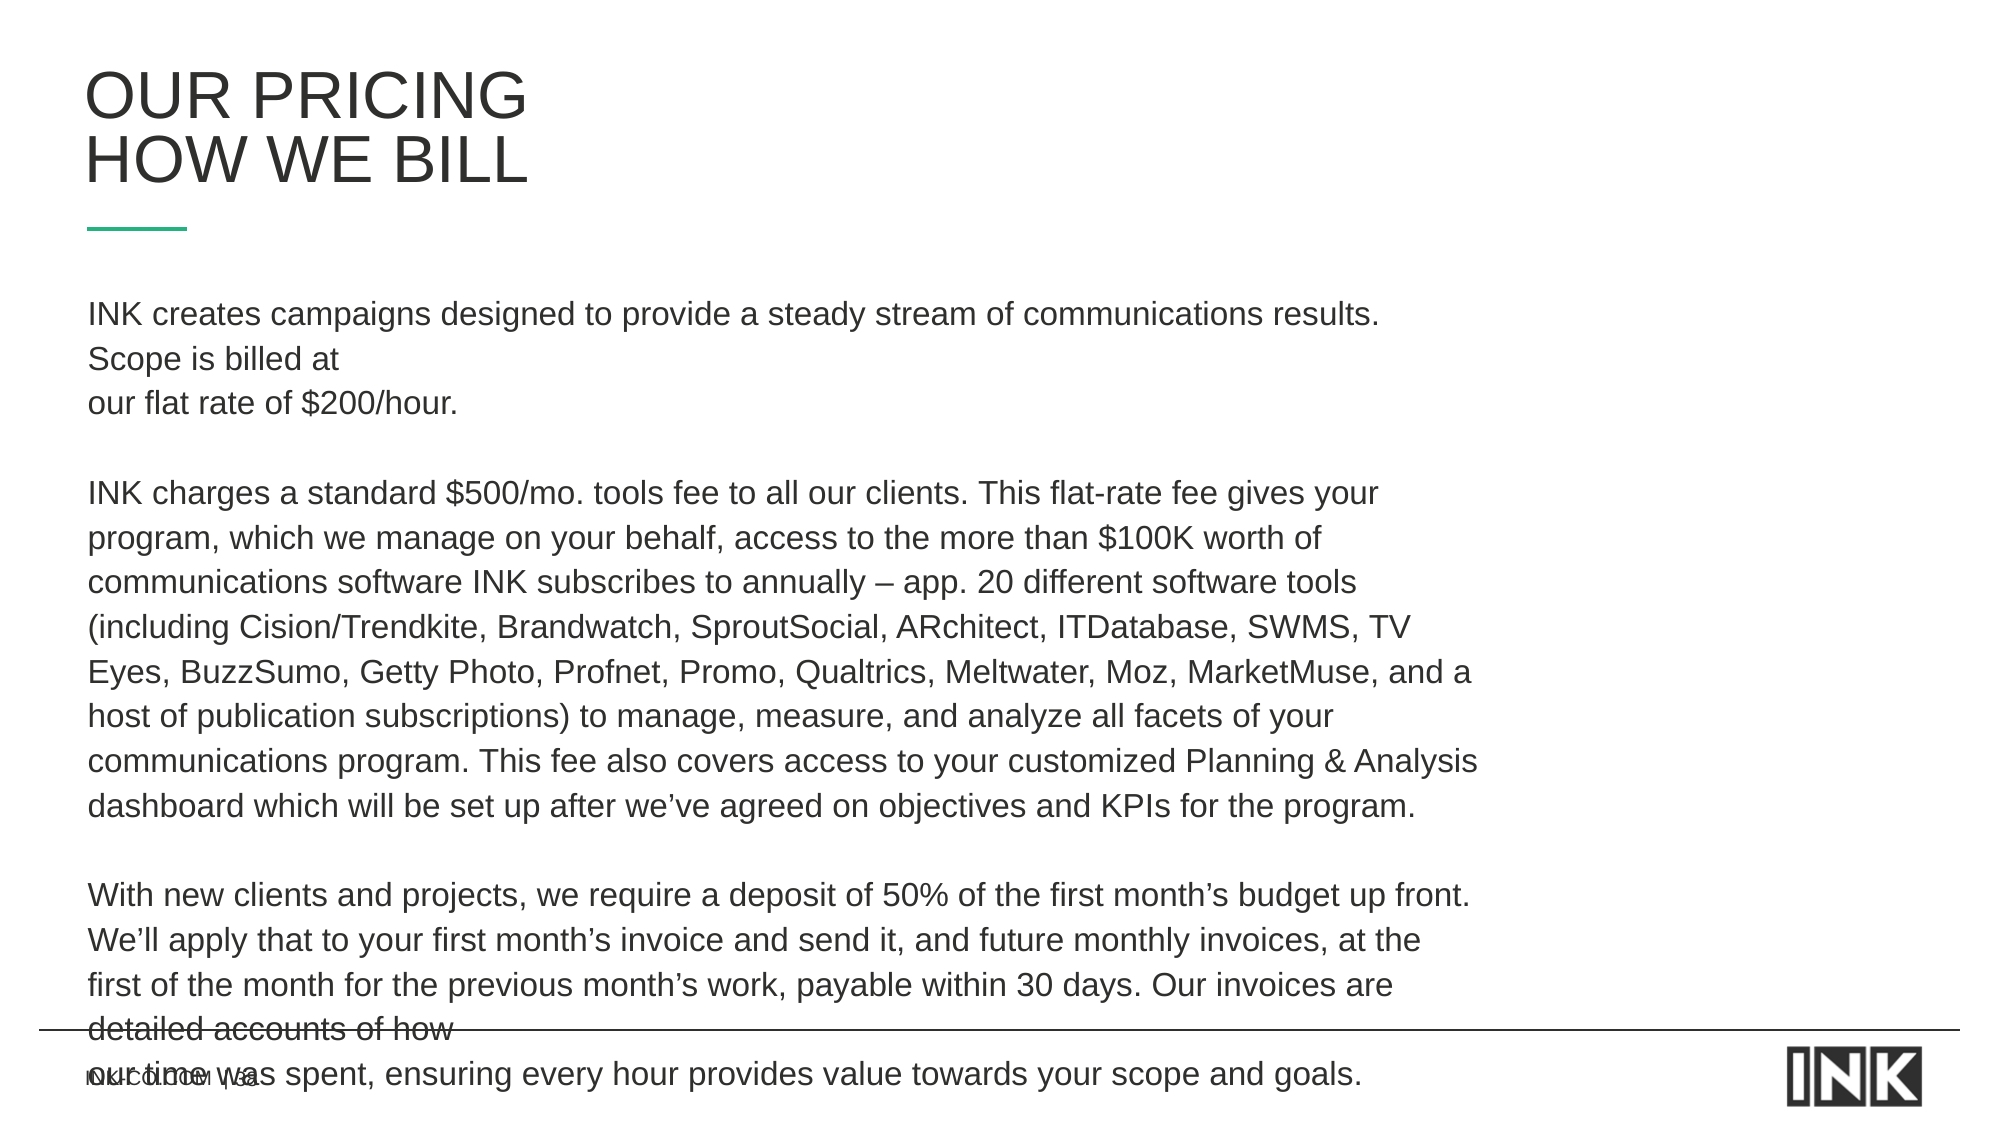

# Our pricing How we bill
INK creates campaigns designed to provide a steady stream of communications results. Scope is billed at
our flat rate of $200/hour.

INK charges a standard $500/mo. tools fee to all our clients. This flat-rate fee gives your program, which we manage on your behalf, access to the more than $100K worth of communications software INK subscribes to annually – app. 20 different software tools (including Cision/Trendkite, Brandwatch, SproutSocial, ARchitect, ITDatabase, SWMS, TV Eyes, BuzzSumo, Getty Photo, Profnet, Promo, Qualtrics, Meltwater, Moz, MarketMuse, and a host of publication subscriptions) to manage, measure, and analyze all facets of your communications program. This fee also covers access to your customized Planning & Analysis dashboard which will be set up after we’ve agreed on objectives and KPIs for the program.

With new clients and projects, we require a deposit of 50% of the first month’s budget up front.
We’ll apply that to your first month’s invoice and send it, and future monthly invoices, at the first of the month for the previous month’s work, payable within 30 days. Our invoices are detailed accounts of how
our time was spent, ensuring every hour provides value towards your scope and goals.
INK-CO.COM  |
38